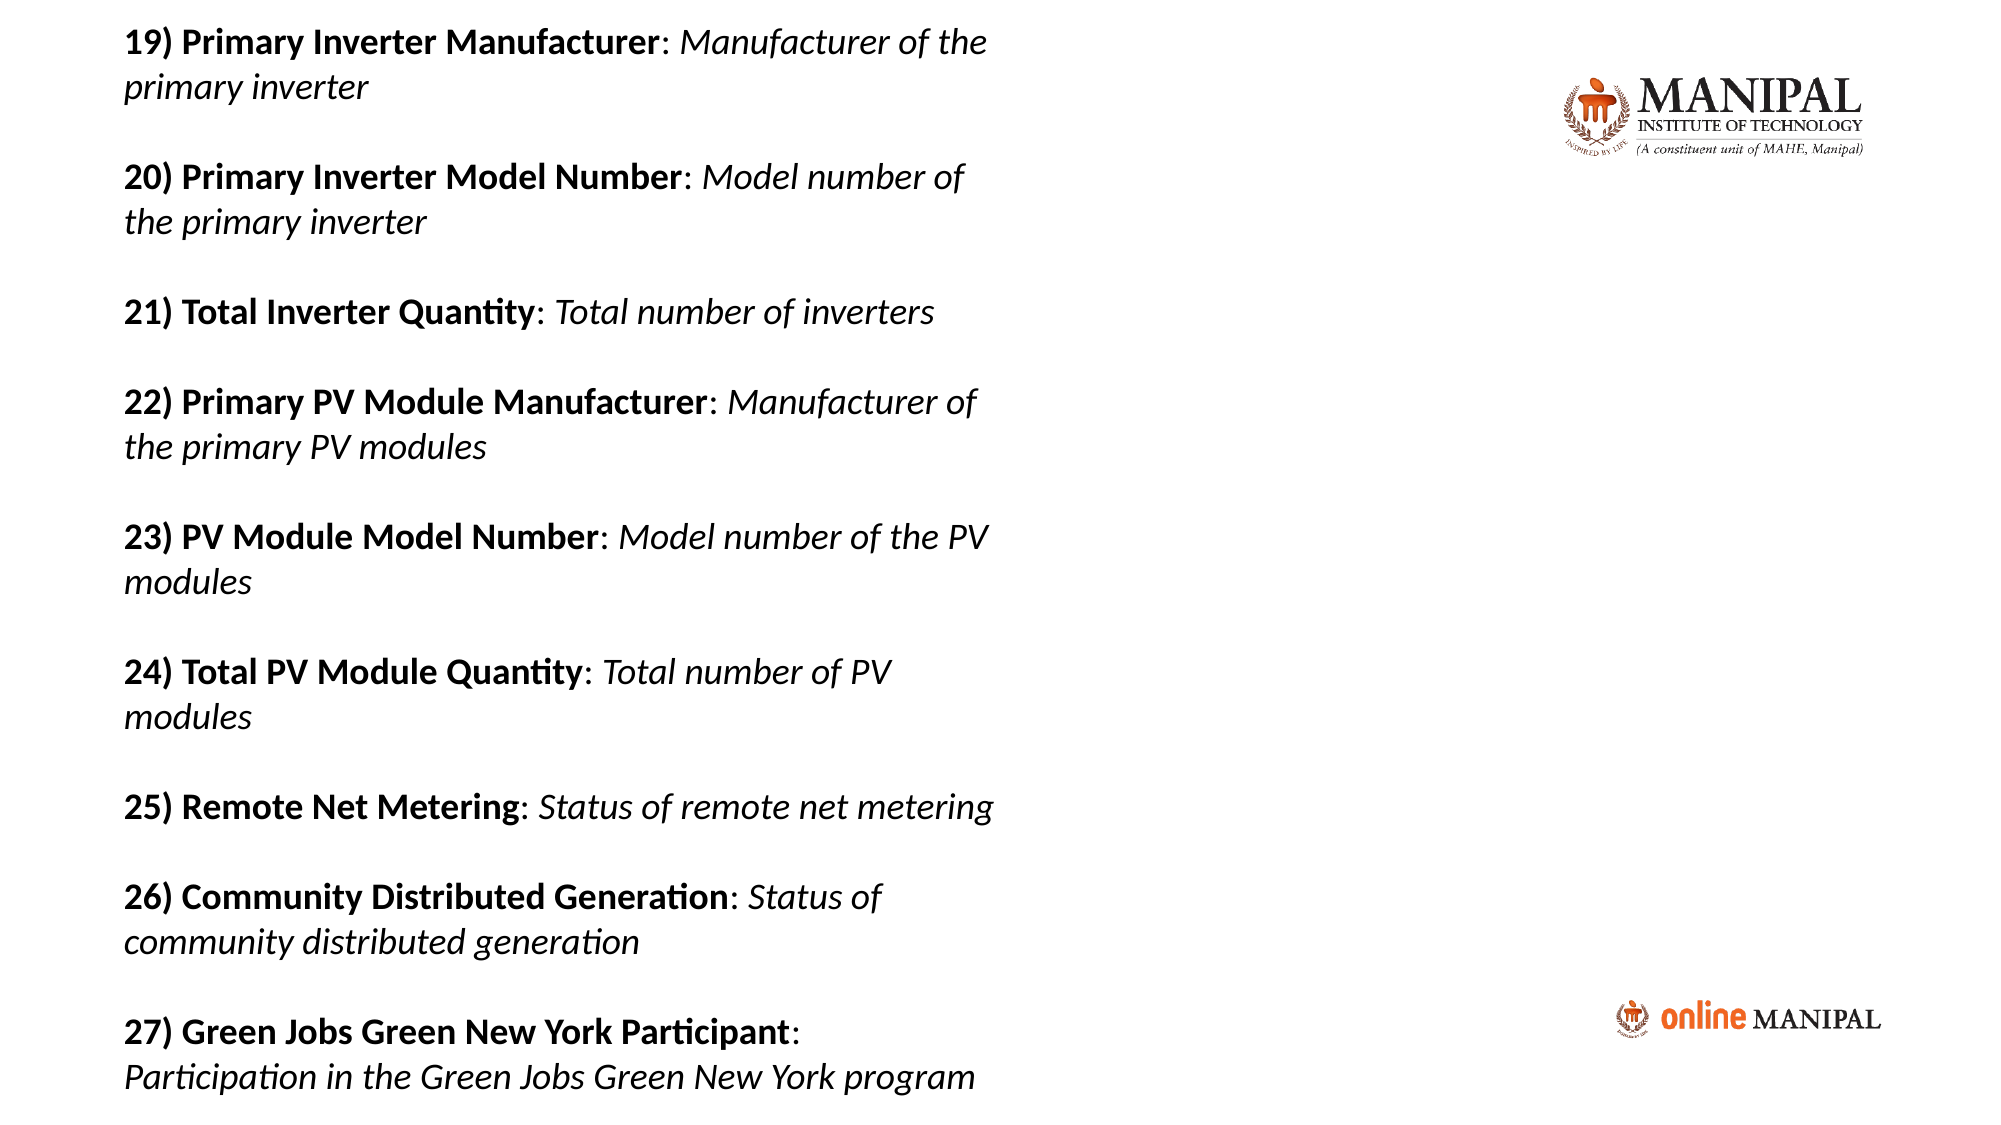

19) Primary Inverter Manufacturer: Manufacturer of the primary inverter

20) Primary Inverter Model Number: Model number of the primary inverter

21) Total Inverter Quantity: Total number of inverters

22) Primary PV Module Manufacturer: Manufacturer of the primary PV modules

23) PV Module Model Number: Model number of the PV modules

24) Total PV Module Quantity: Total number of PV modules

25) Remote Net Metering: Status of remote net metering

26) Community Distributed Generation: Status of community distributed generation

27) Green Jobs Green New York Participant: Participation in the Green Jobs Green New York program